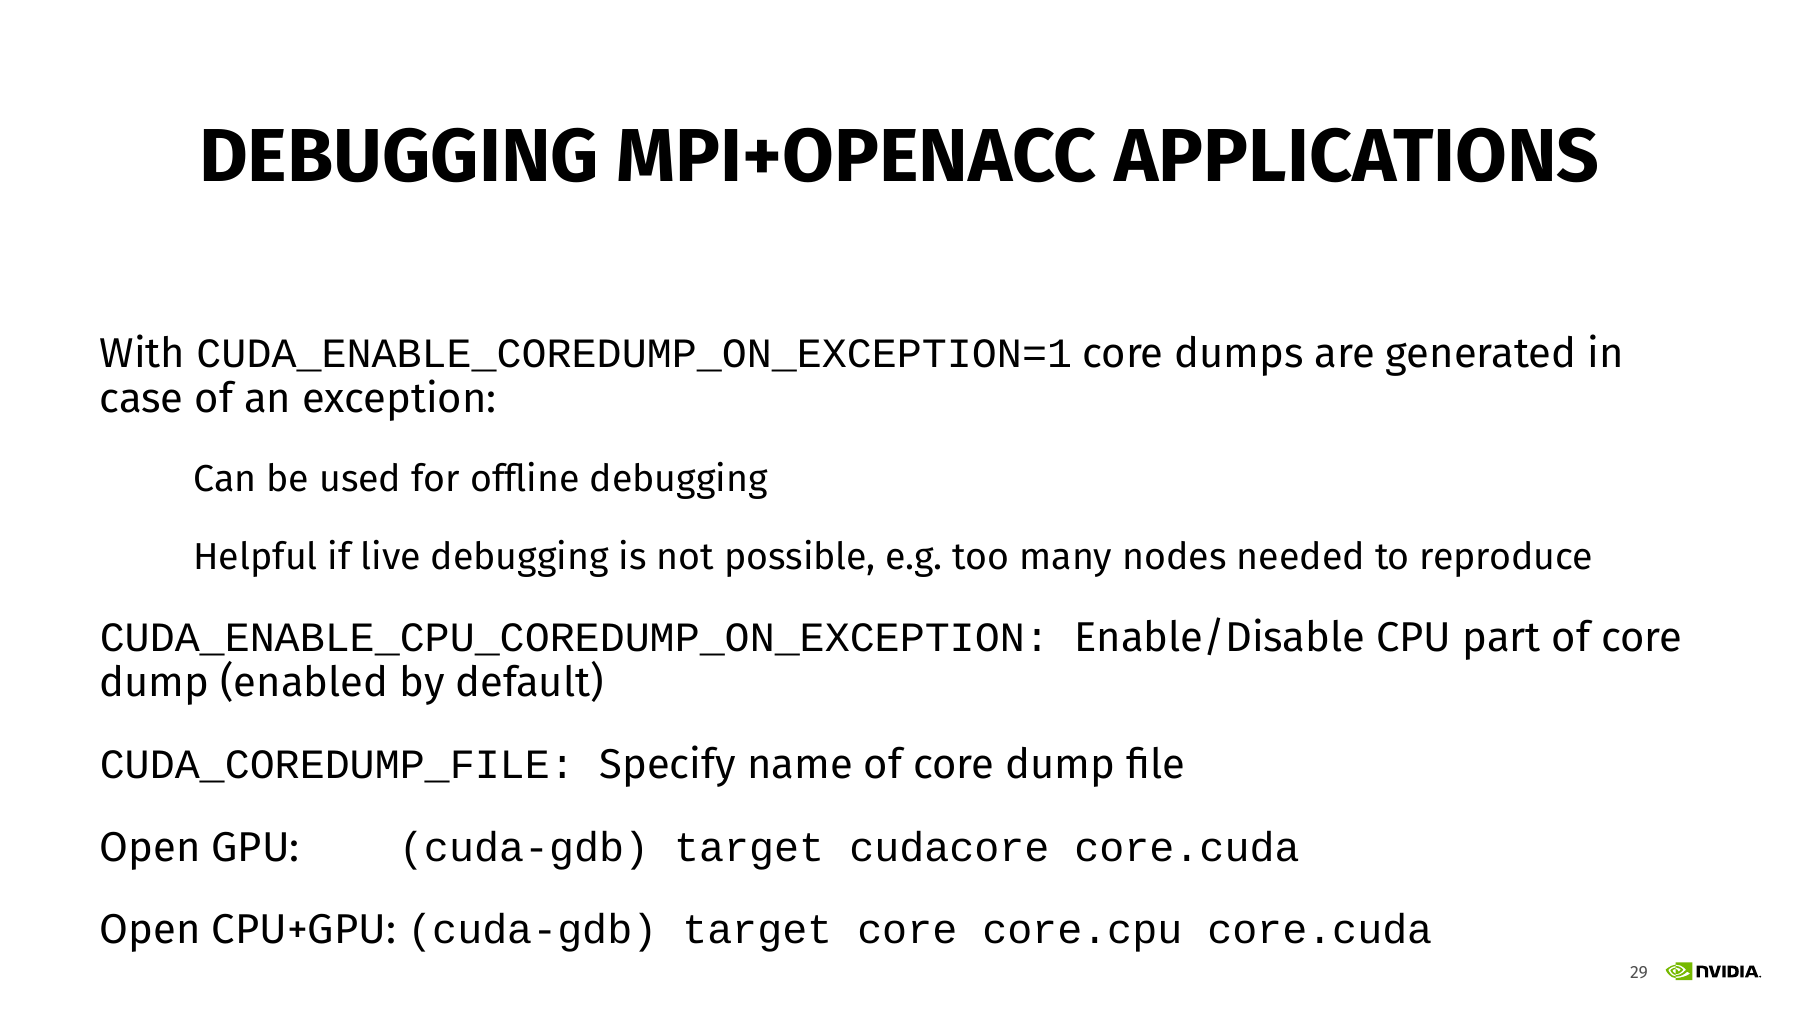

# Debugging MPI+OpenACC applications
With CUDA_ENABLE_COREDUMP_ON_EXCEPTION=1 core dumps are generated in case of an exception:
Can be used for offline debugging
Helpful if live debugging is not possible, e.g. too many nodes needed to reproduce
CUDA_ENABLE_CPU_COREDUMP_ON_EXCEPTION: Enable/Disable CPU part of core dump (enabled by default)
CUDA_COREDUMP_FILE: Specify name of core dump file
Open GPU:         (cuda-gdb) target cudacore core.cuda
Open CPU+GPU: (cuda-gdb) target core core.cpu core.cuda

6/1/2016